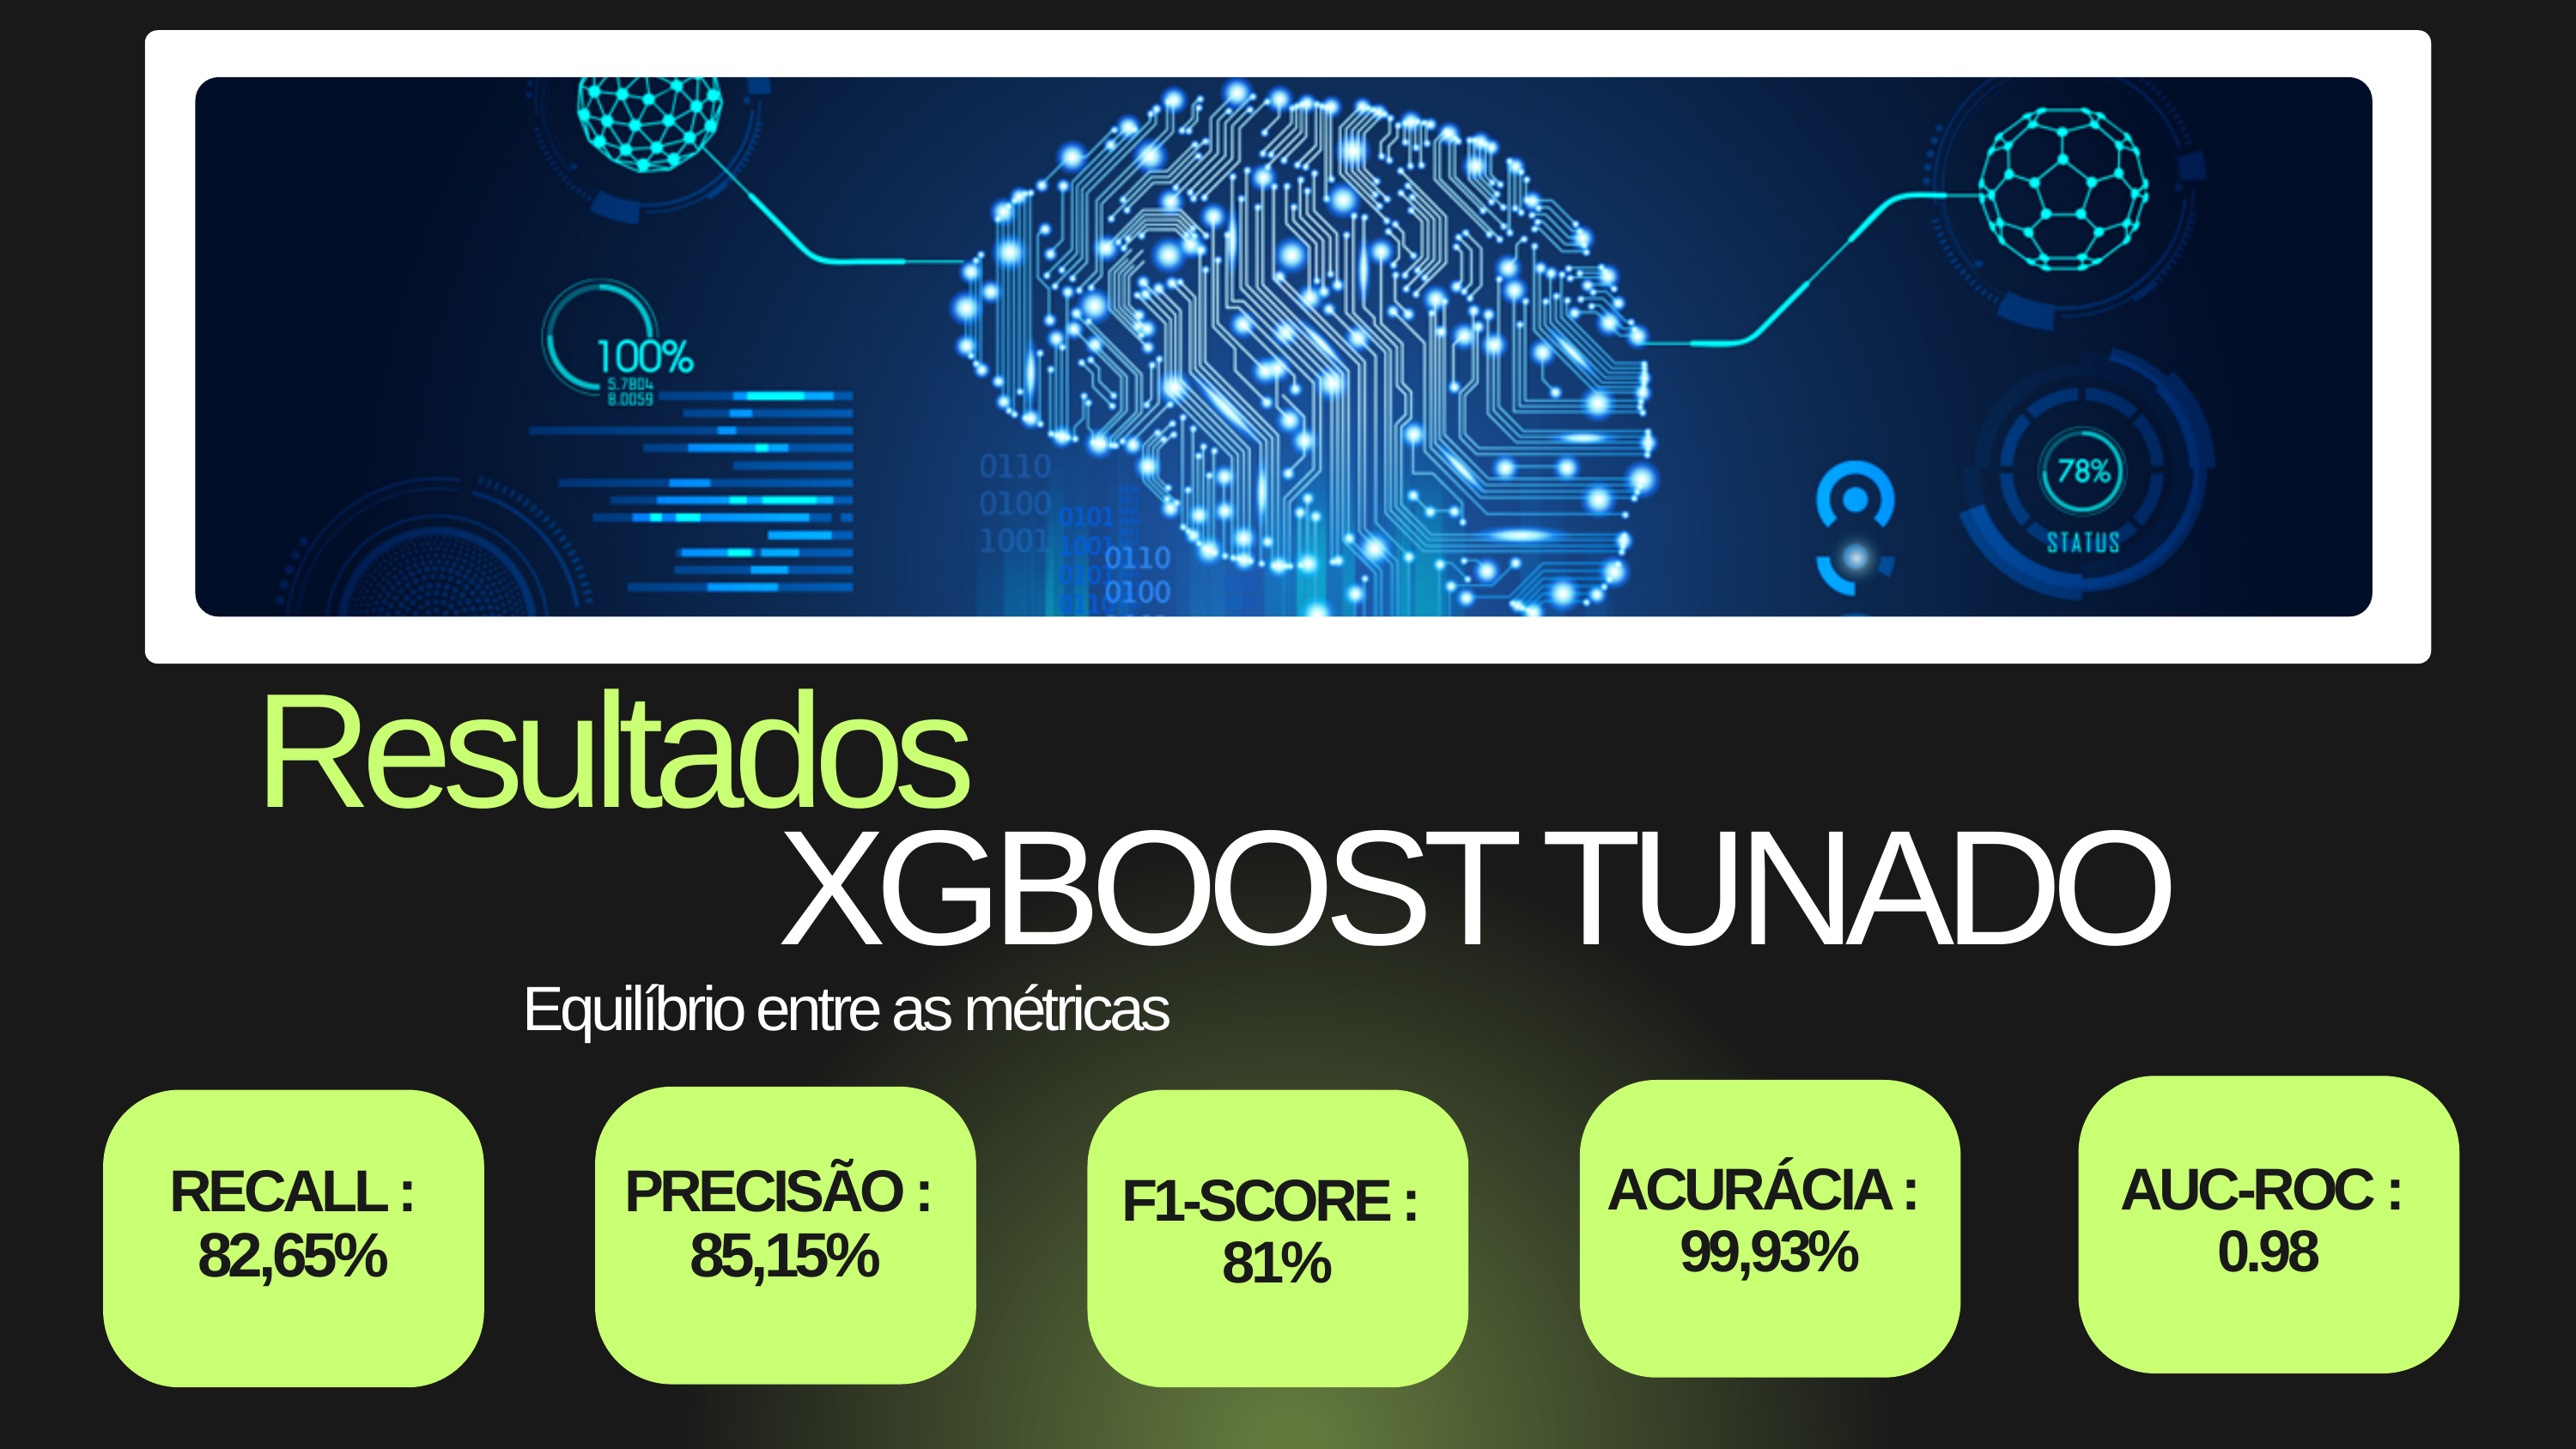

Resultados

XGBOOST TUNADO
Equilíbrio entre as métricas

ACURÁCIA :
99,93%
AUC-ROC :
0.98
RECALL :
82,65%
PRECISÃO :
85,15%
F1-SCORE :
81%